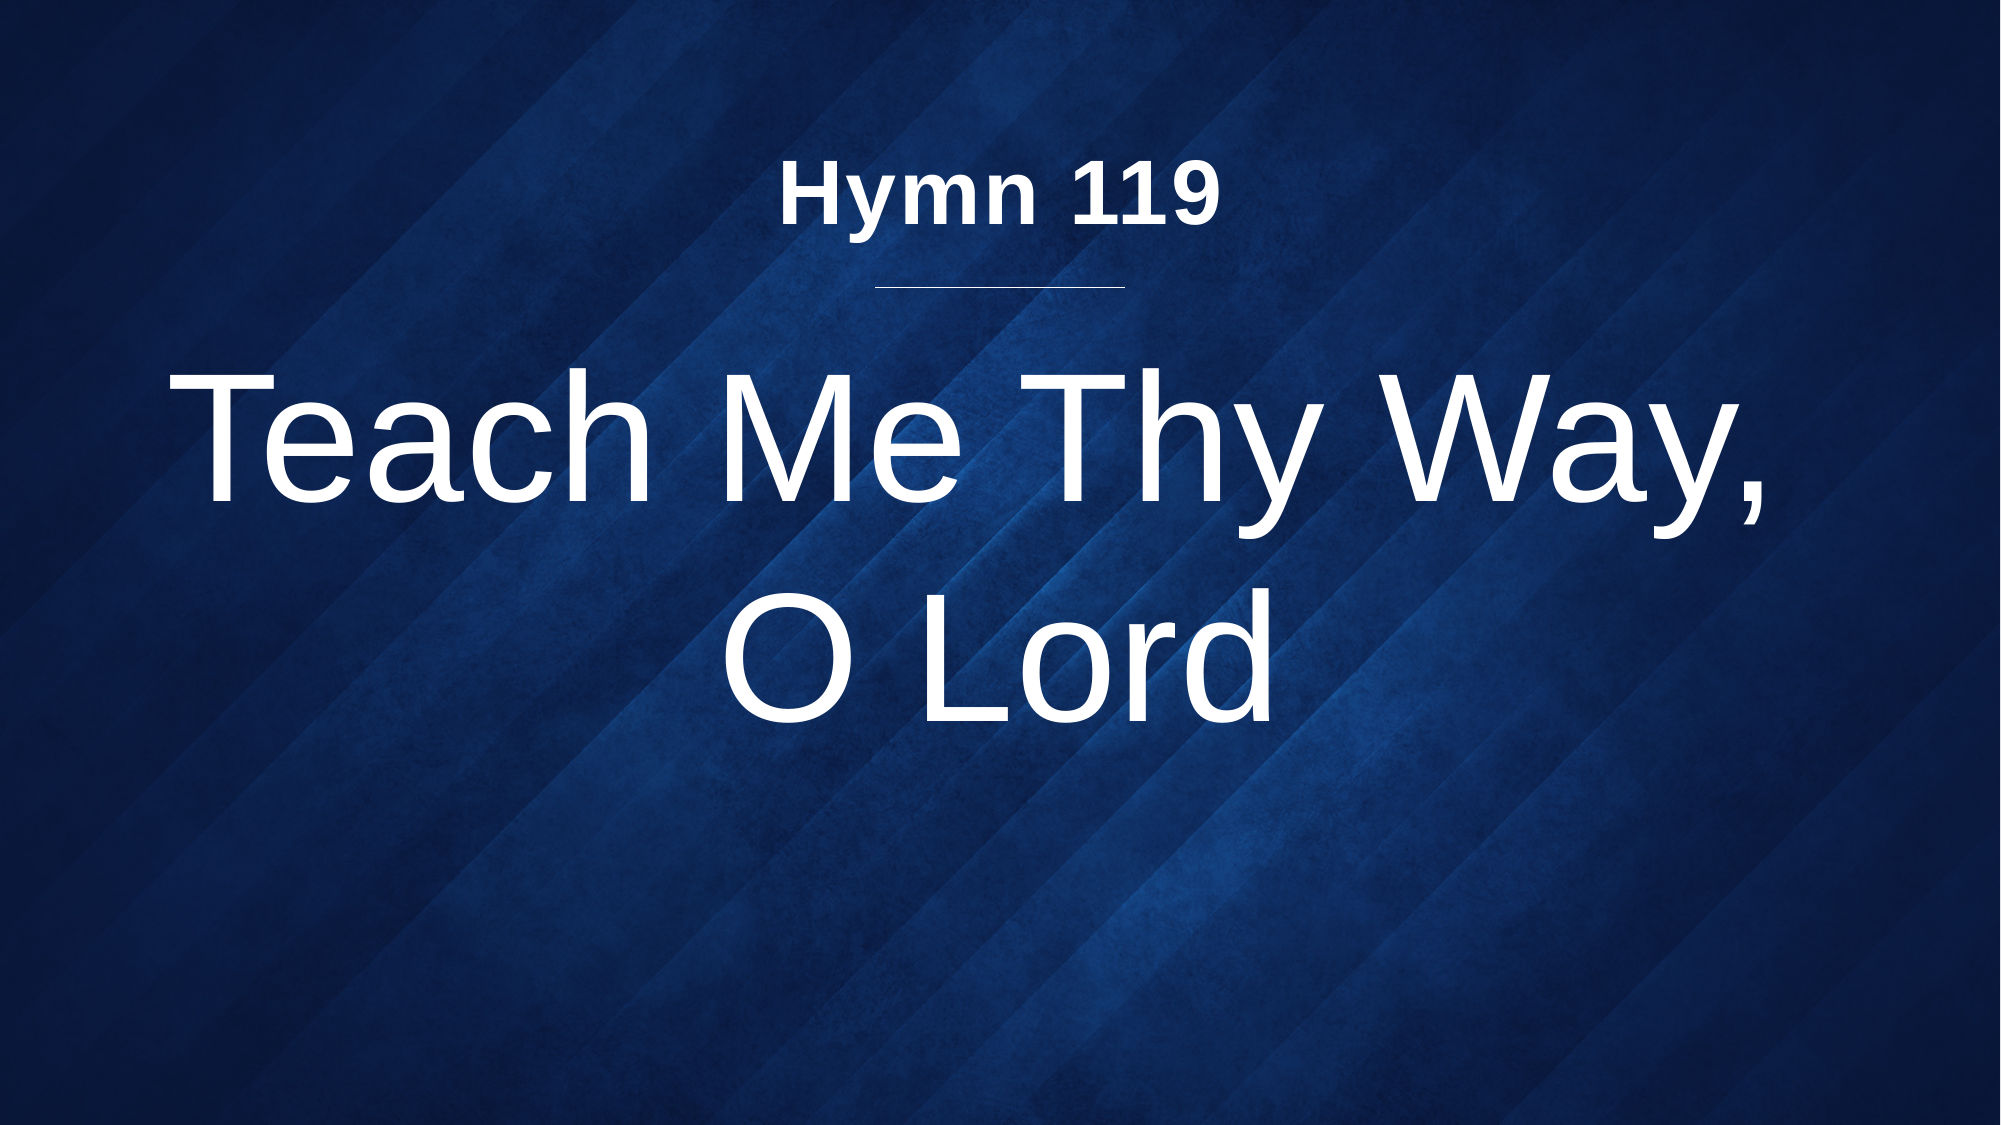

Hymn 119
# Teach Me Thy Way, O Lord